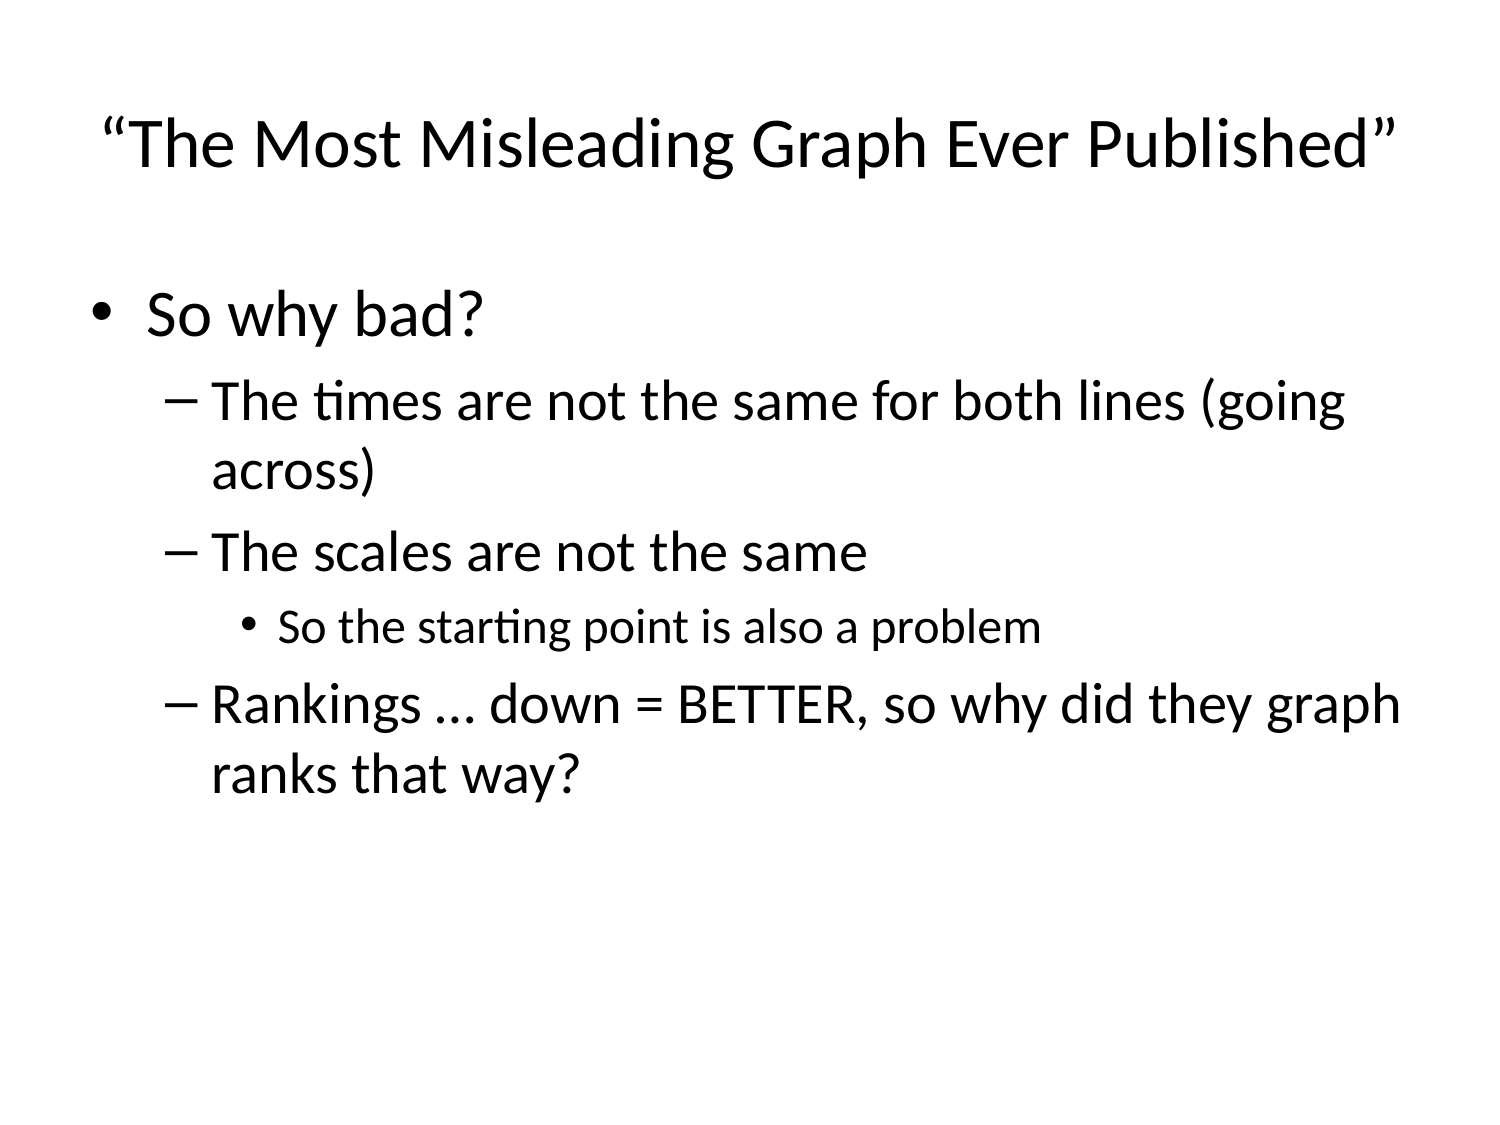

# “The Most Misleading Graph Ever Published”
So why bad?
The times are not the same for both lines (going across)
The scales are not the same
So the starting point is also a problem
Rankings … down = BETTER, so why did they graph ranks that way?